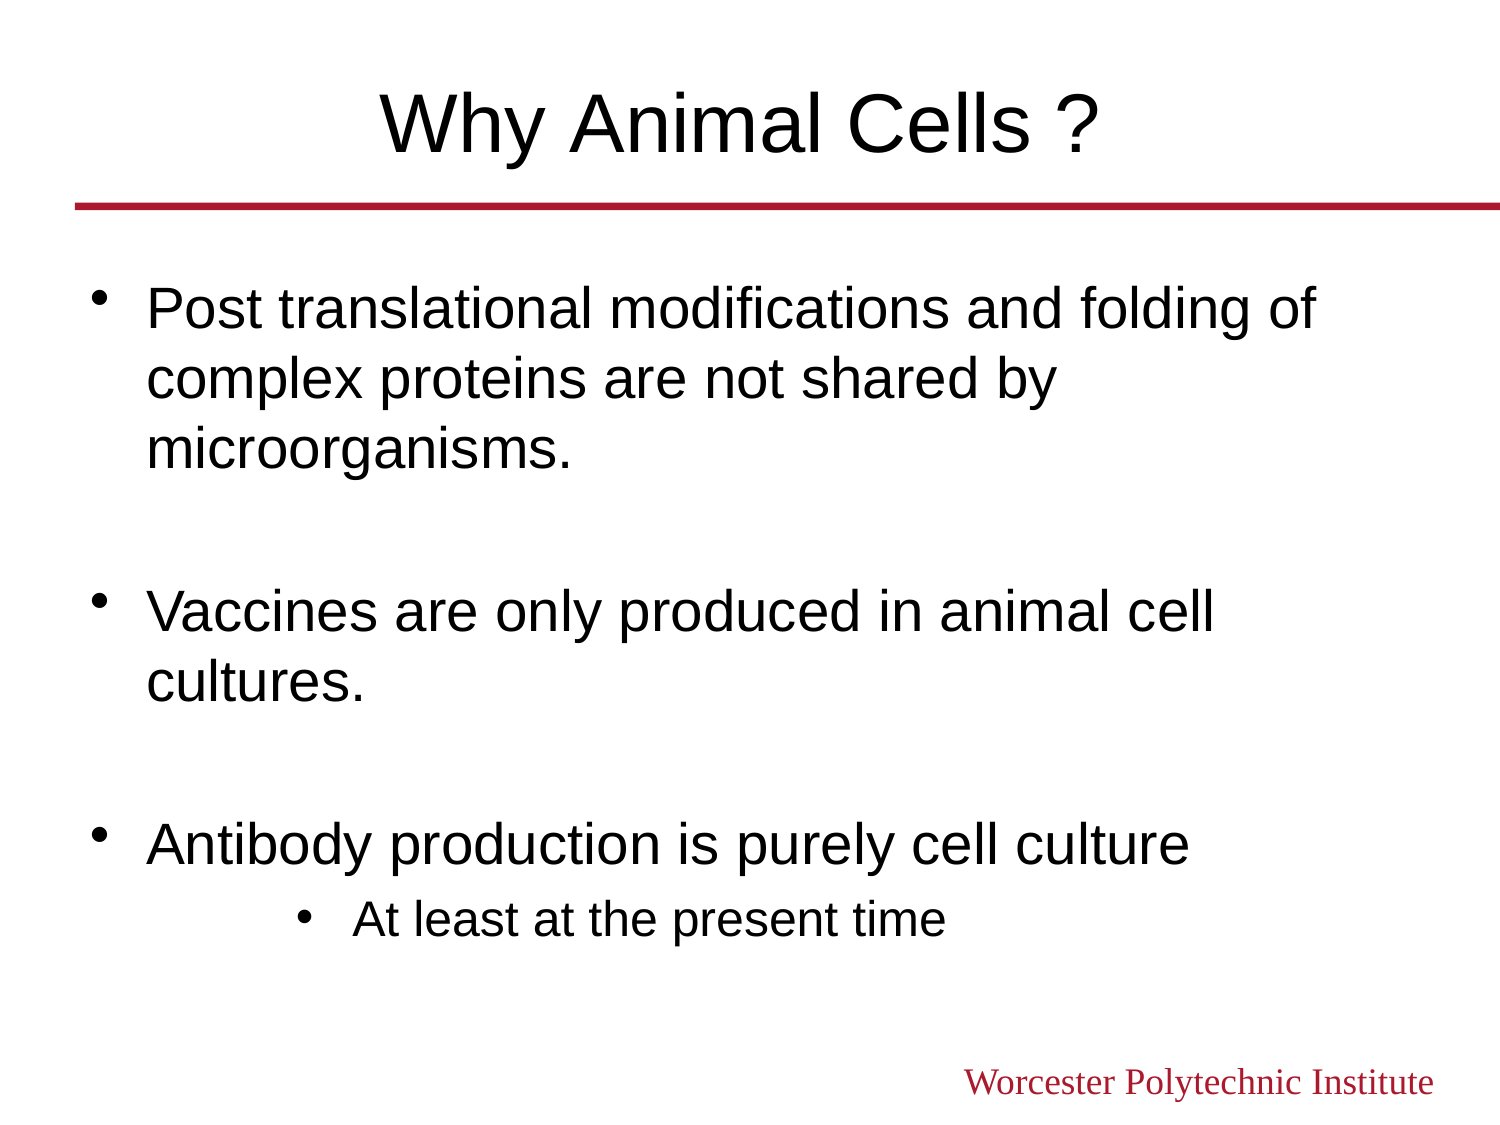

Why Animal Cells ?
Post translational modifications and folding of complex proteins are not shared by microorganisms.

Vaccines are only produced in animal cell cultures.

Antibody production is purely cell culture
At least at the present time